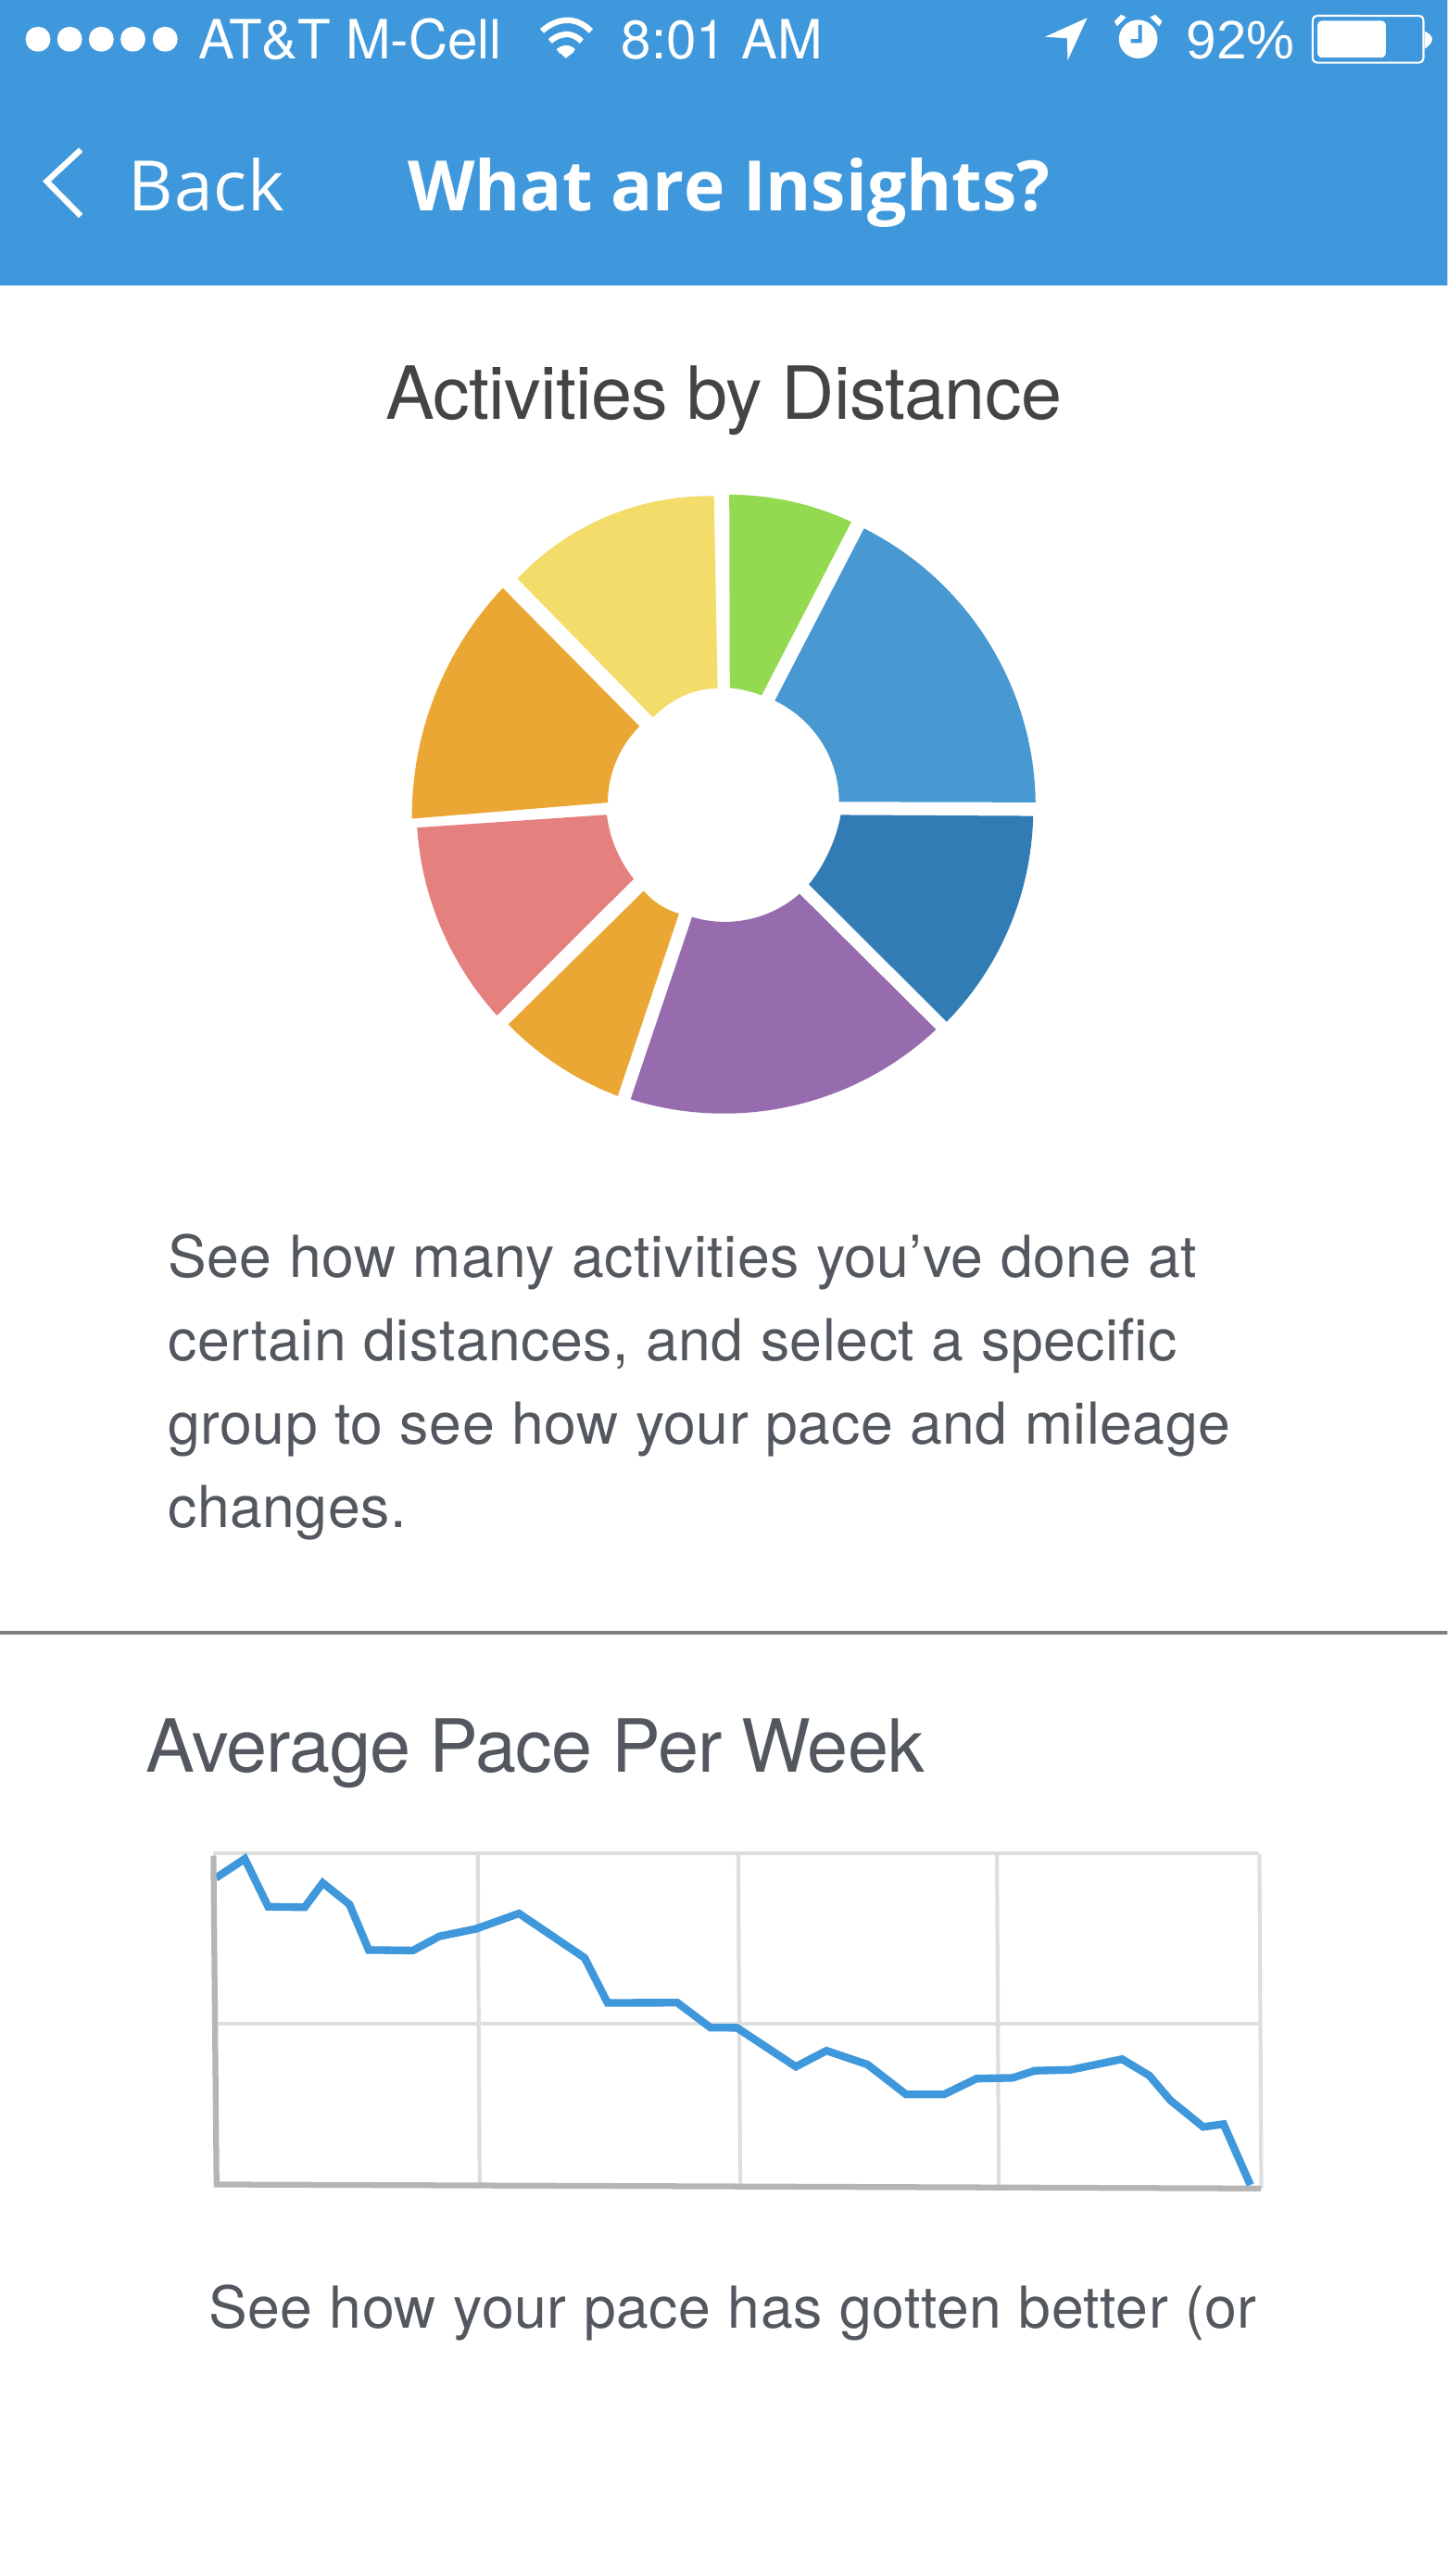

AT&T M-Cell
8:01 AM
92%

Back
What are Insights?

Activities by Distance

See how many activities you’ve done at
certain distances, and select a specific
group to see how your pace and mileage
changes.

Average Pace Per Week

See how your pace has gotten better (or